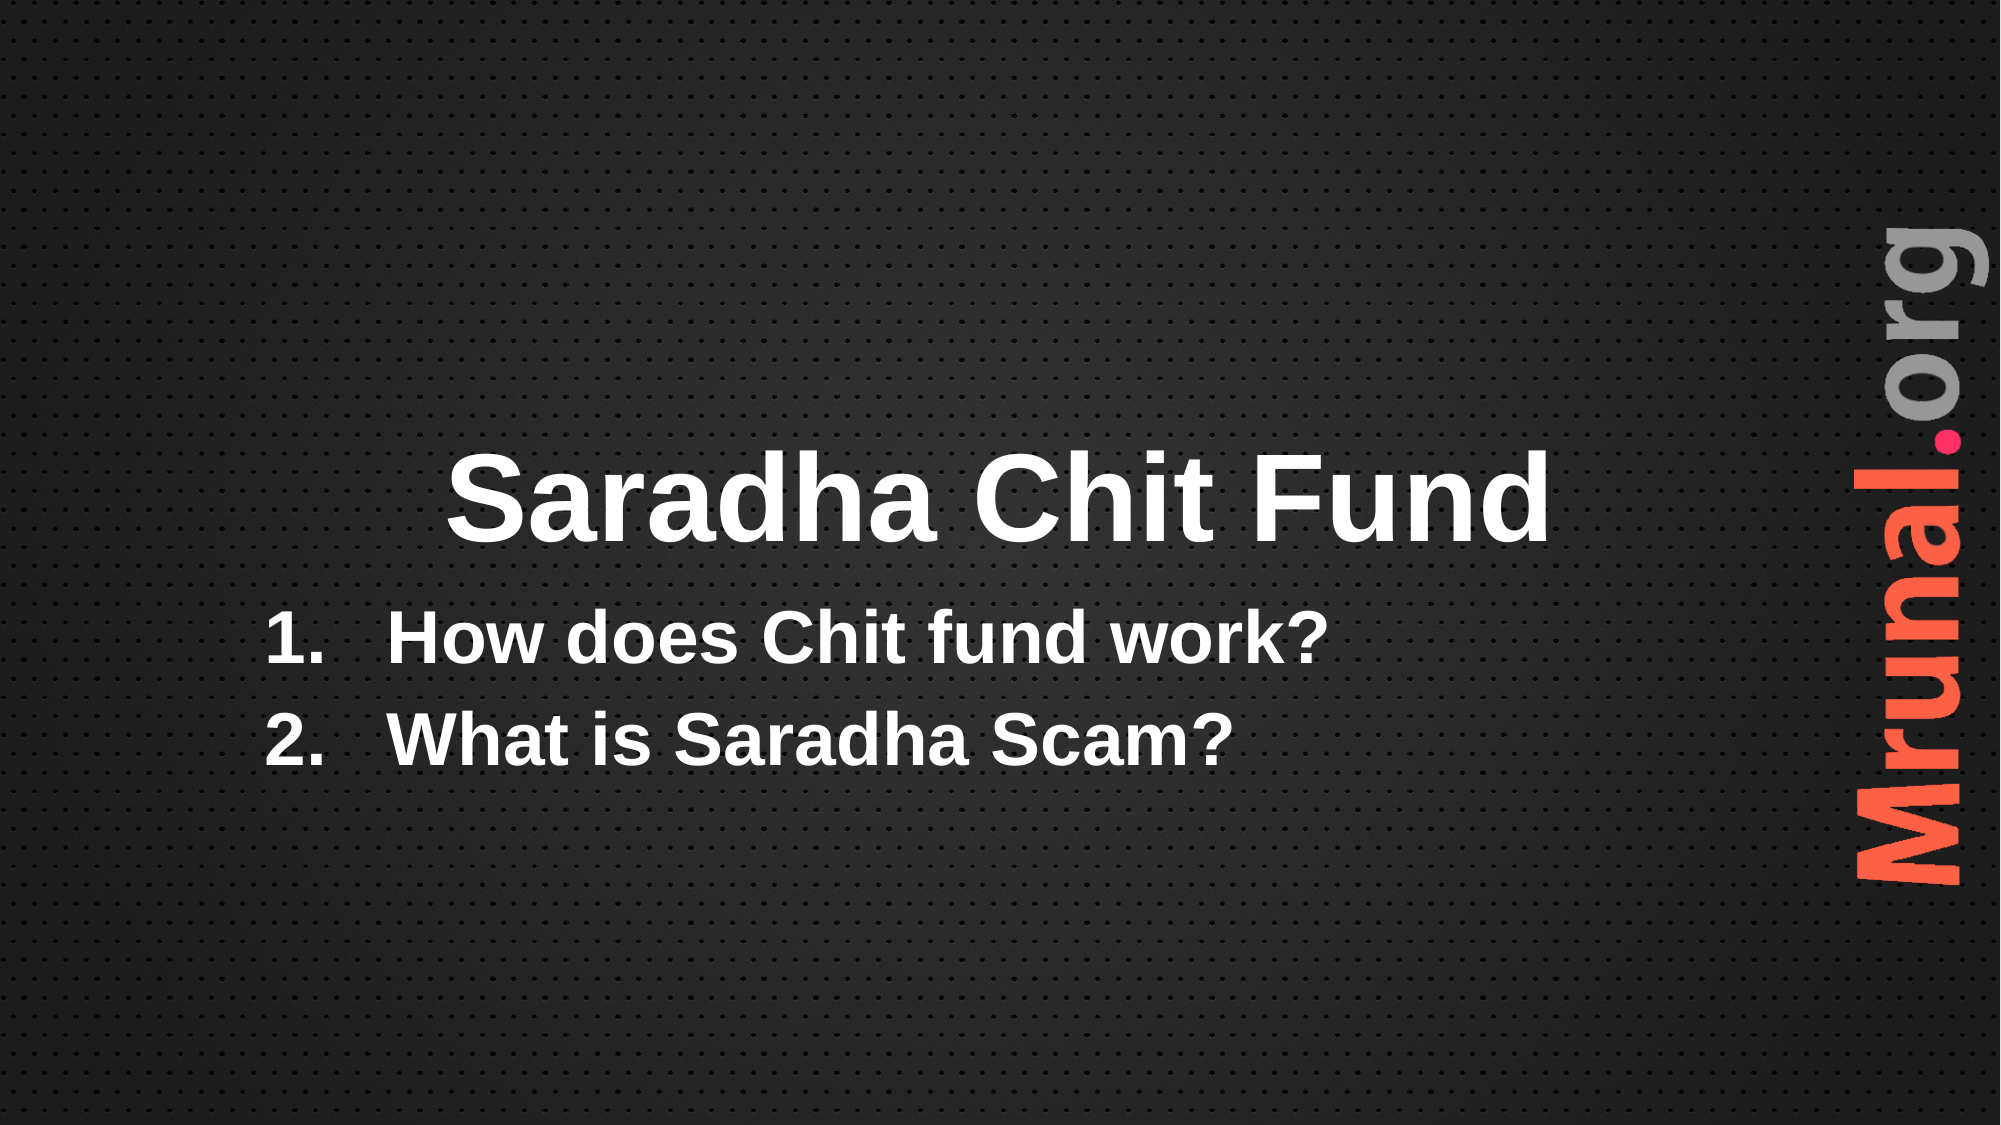

# Saradha Chit Fund
How does Chit fund work?
What is Saradha Scam?